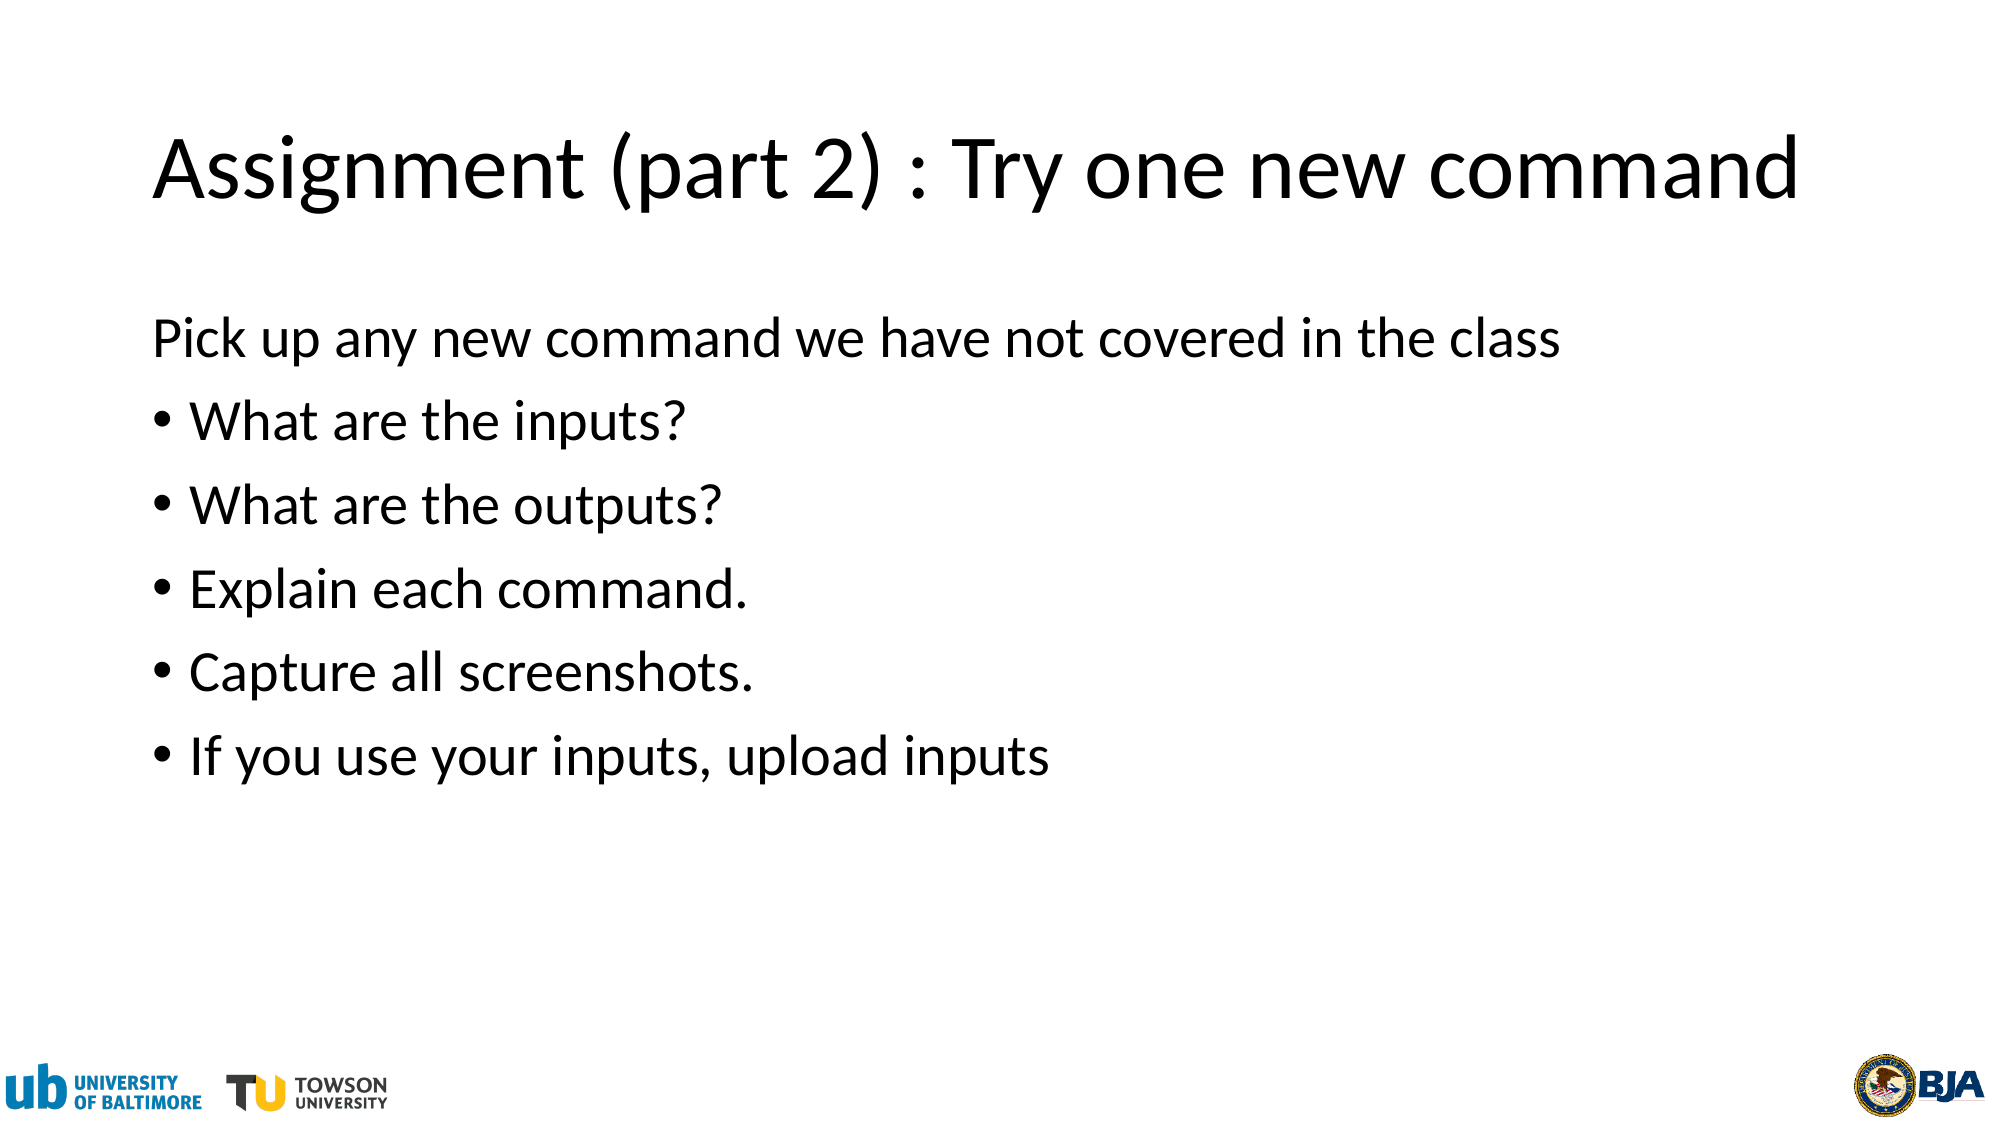

# Assignment (part 2) : Try one new command
Pick up any new command we have not covered in the class
What are the inputs?
What are the outputs?
Explain each command.
Capture all screenshots.
If you use your inputs, upload inputs